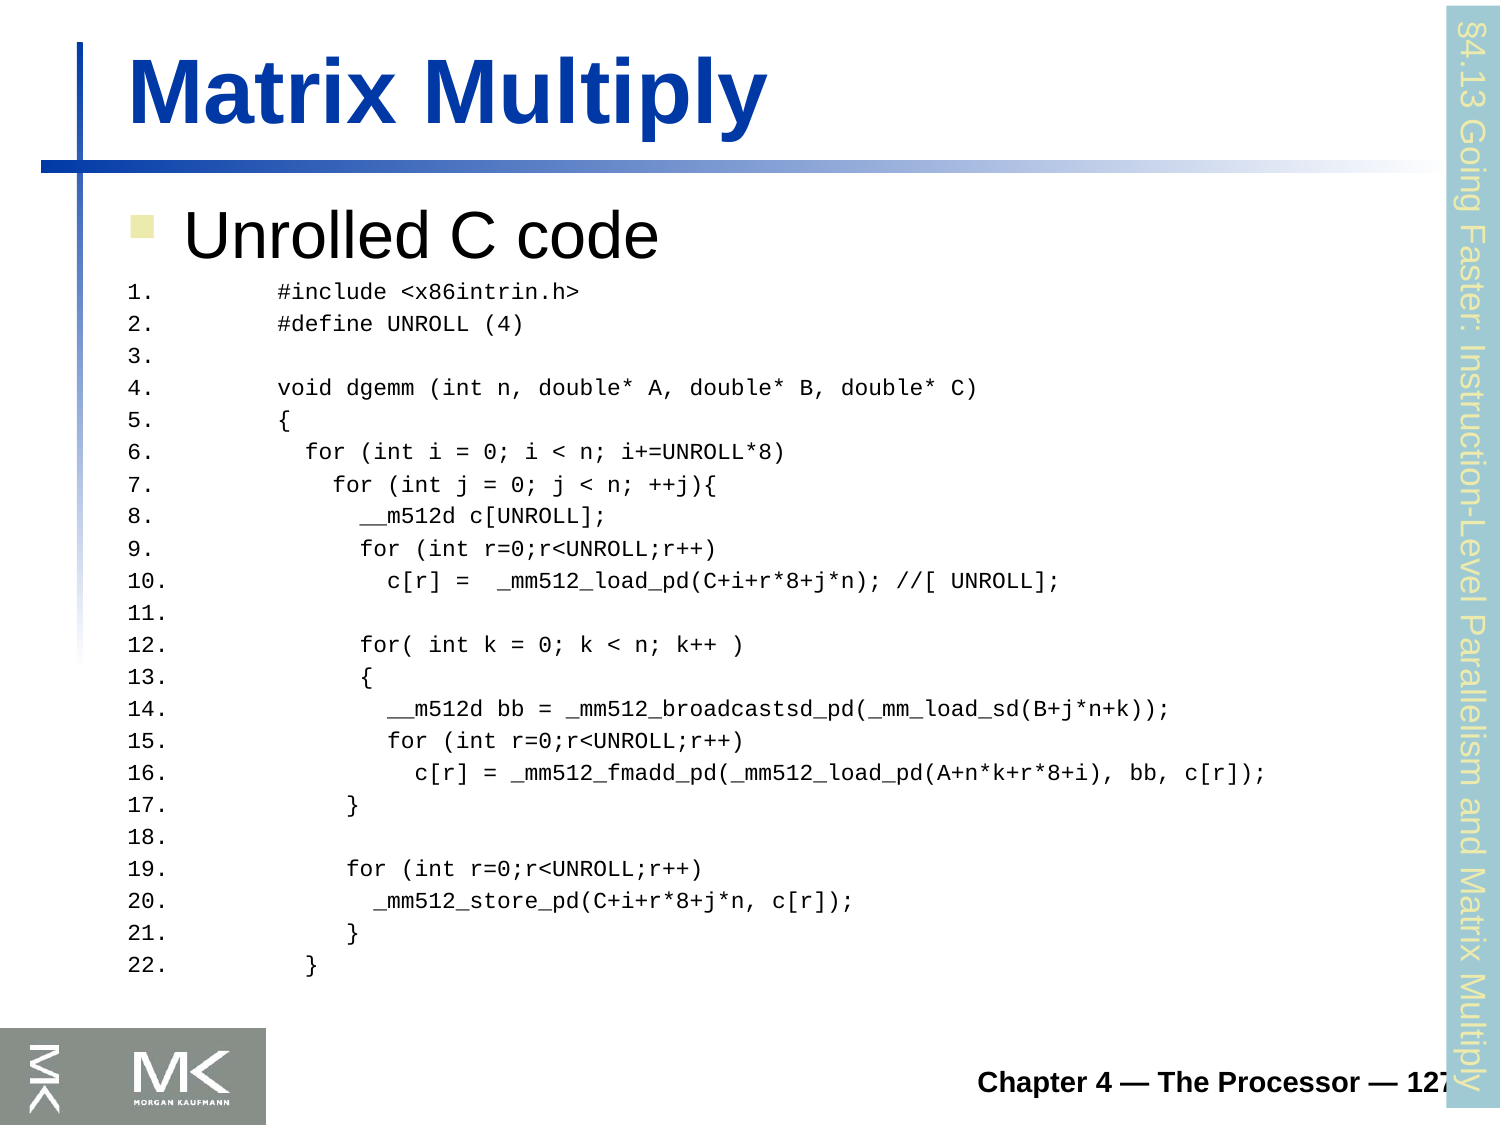

# Matrix Multiply
Unrolled C code
1.	#include <x86intrin.h>
2.	#define UNROLL (4)
3.
4.	void dgemm (int n, double* A, double* B, double* C)
5.	{
6.	  for (int i = 0; i < n; i+=UNROLL*8)
7.	    for (int j = 0; j < n; ++j){
8.	      __m512d c[UNROLL];
9.	      for (int r=0;r<UNROLL;r++)
10.	        c[r] =  _mm512_load_pd(C+i+r*8+j*n); //[ UNROLL];
11.
12.	      for( int k = 0; k < n; k++ )
13.	      {
14.	        __m512d bb = _mm512_broadcastsd_pd(_mm_load_sd(B+j*n+k));
15.	        for (int r=0;r<UNROLL;r++)
16.	          c[r] = _mm512_fmadd_pd(_mm512_load_pd(A+n*k+r*8+i), bb, c[r]);
17.	     }
18.
19.	     for (int r=0;r<UNROLL;r++)
20.	       _mm512_store_pd(C+i+r*8+j*n, c[r]);
21.	     }
22.	  }
§4.13 Going Faster: Instruction-Level Parallelism and Matrix Multiply
Chapter 4 — The Processor — 127